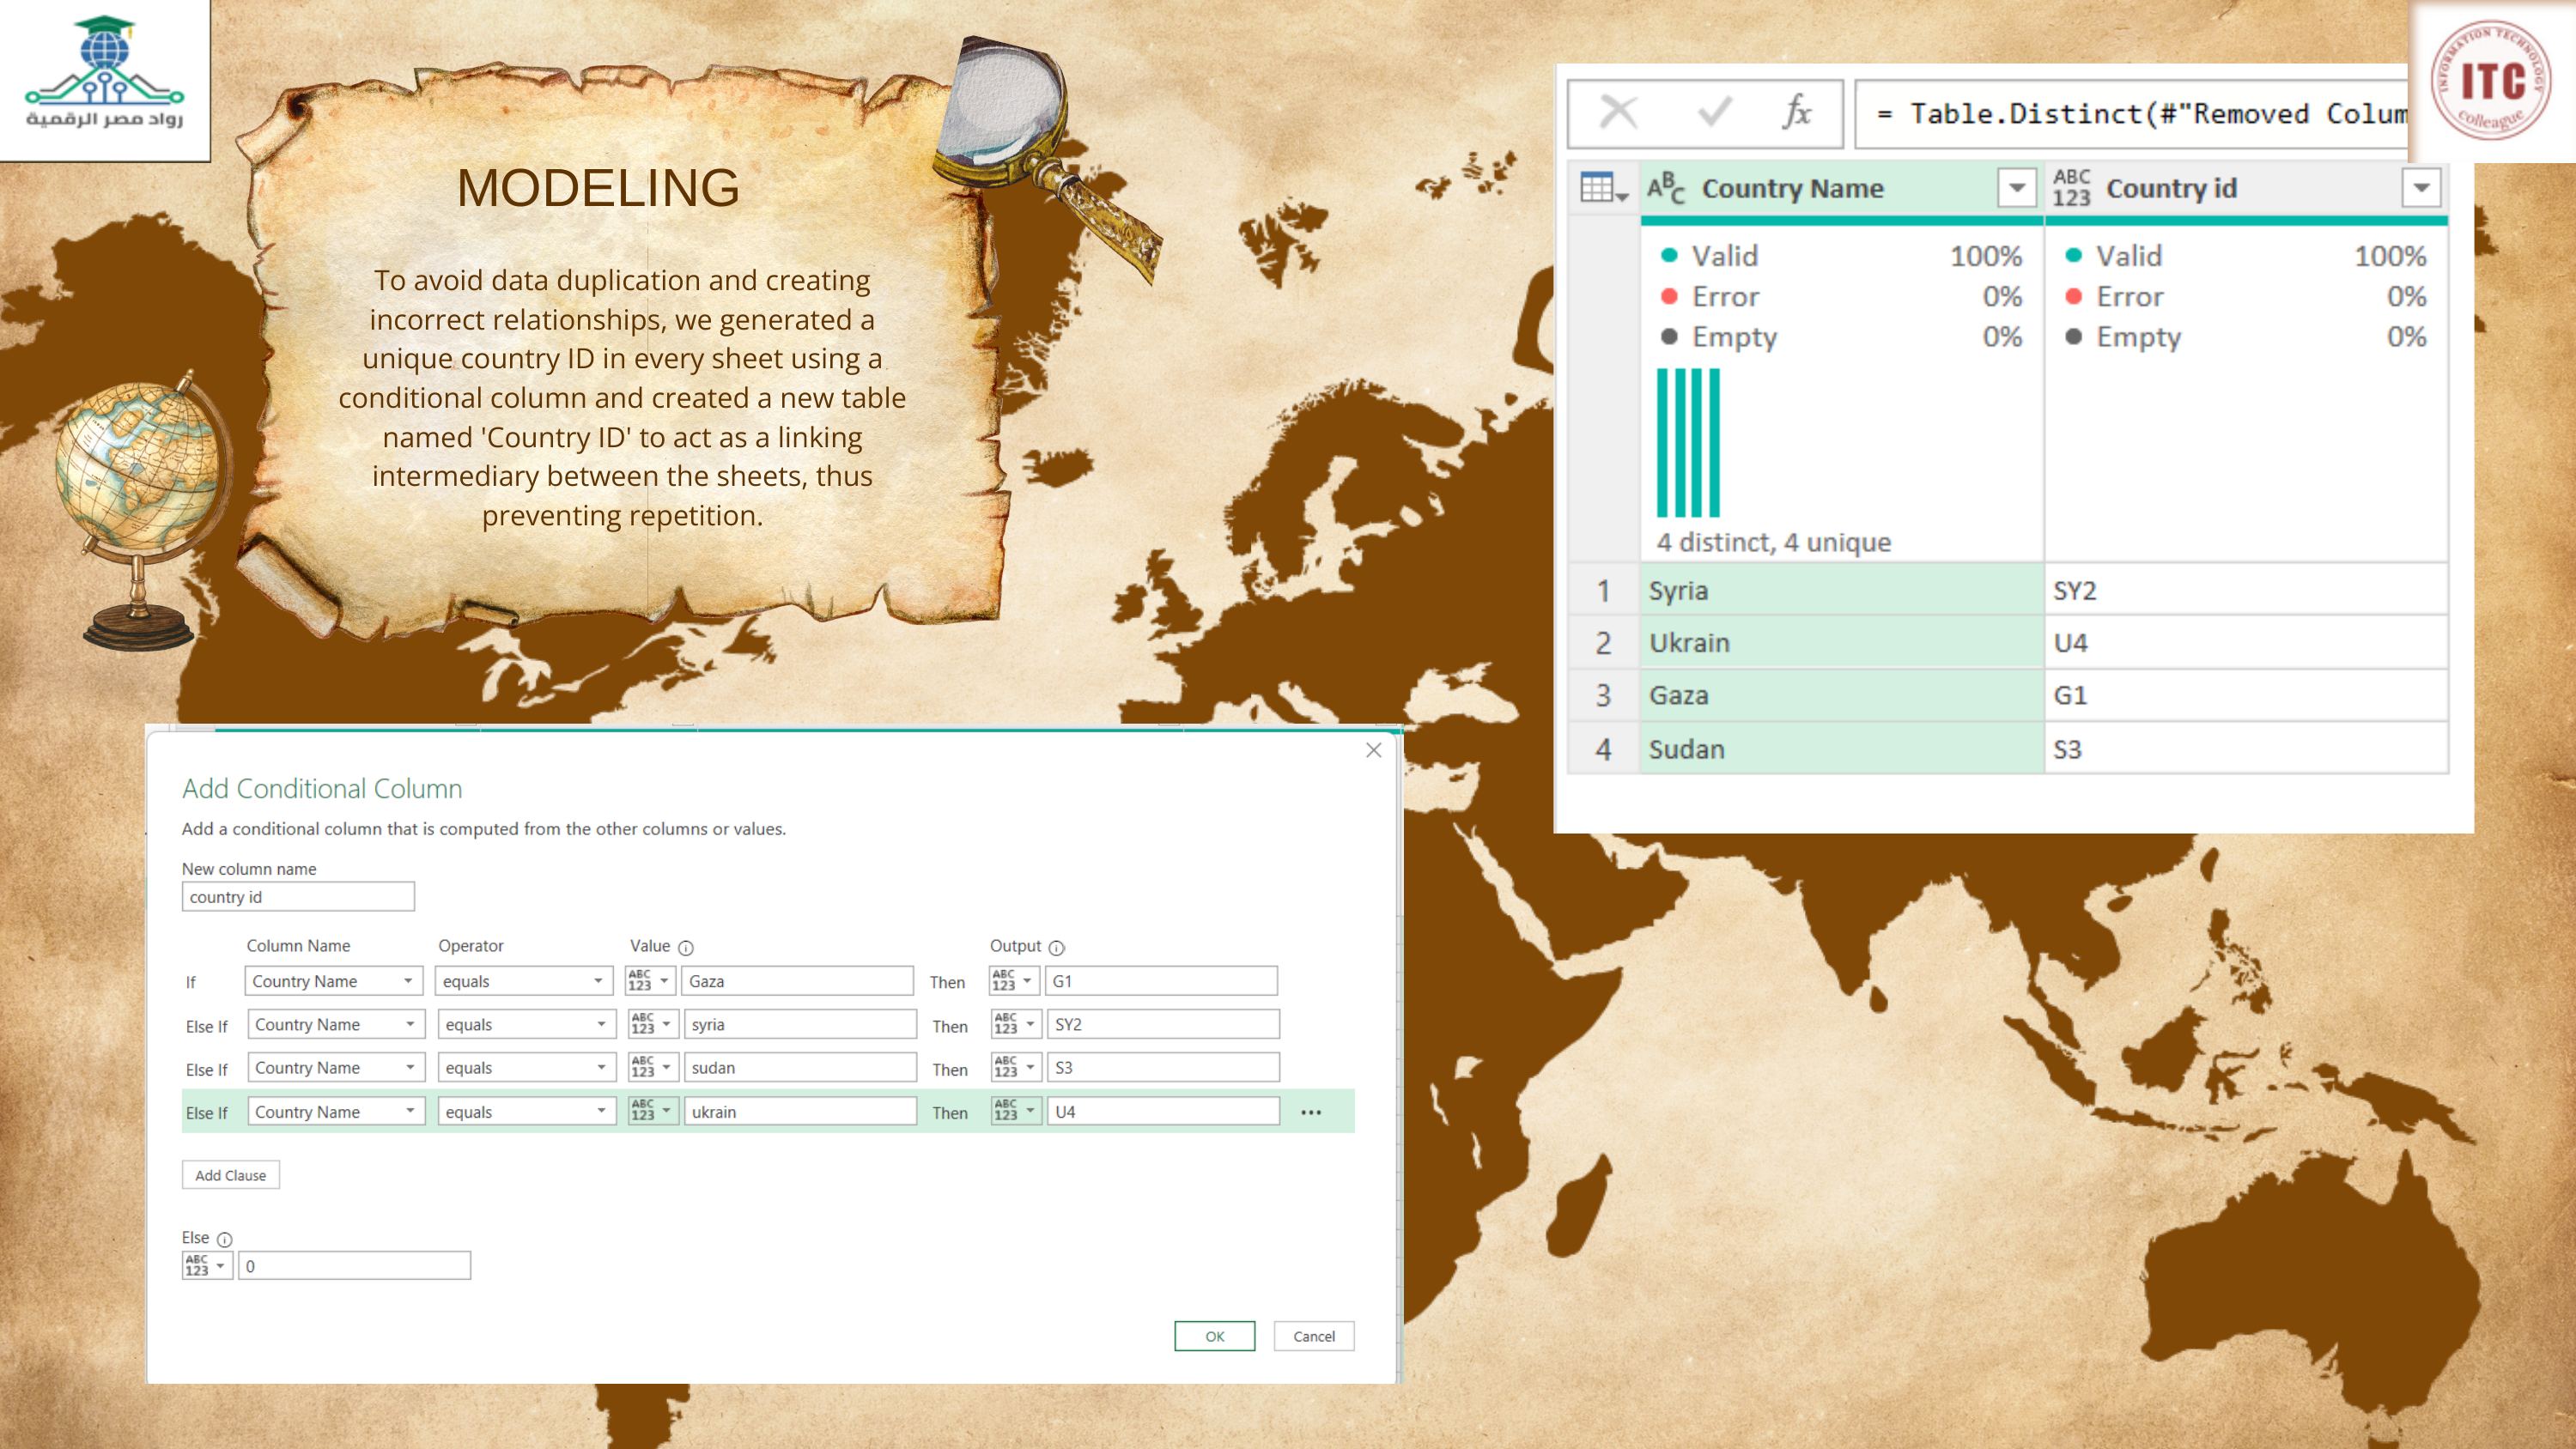

MODELING
To avoid data duplication and creating incorrect relationships, we generated a unique country ID in every sheet using a conditional column and created a new table named 'Country ID' to act as a linking intermediary between the sheets, thus preventing repetition.